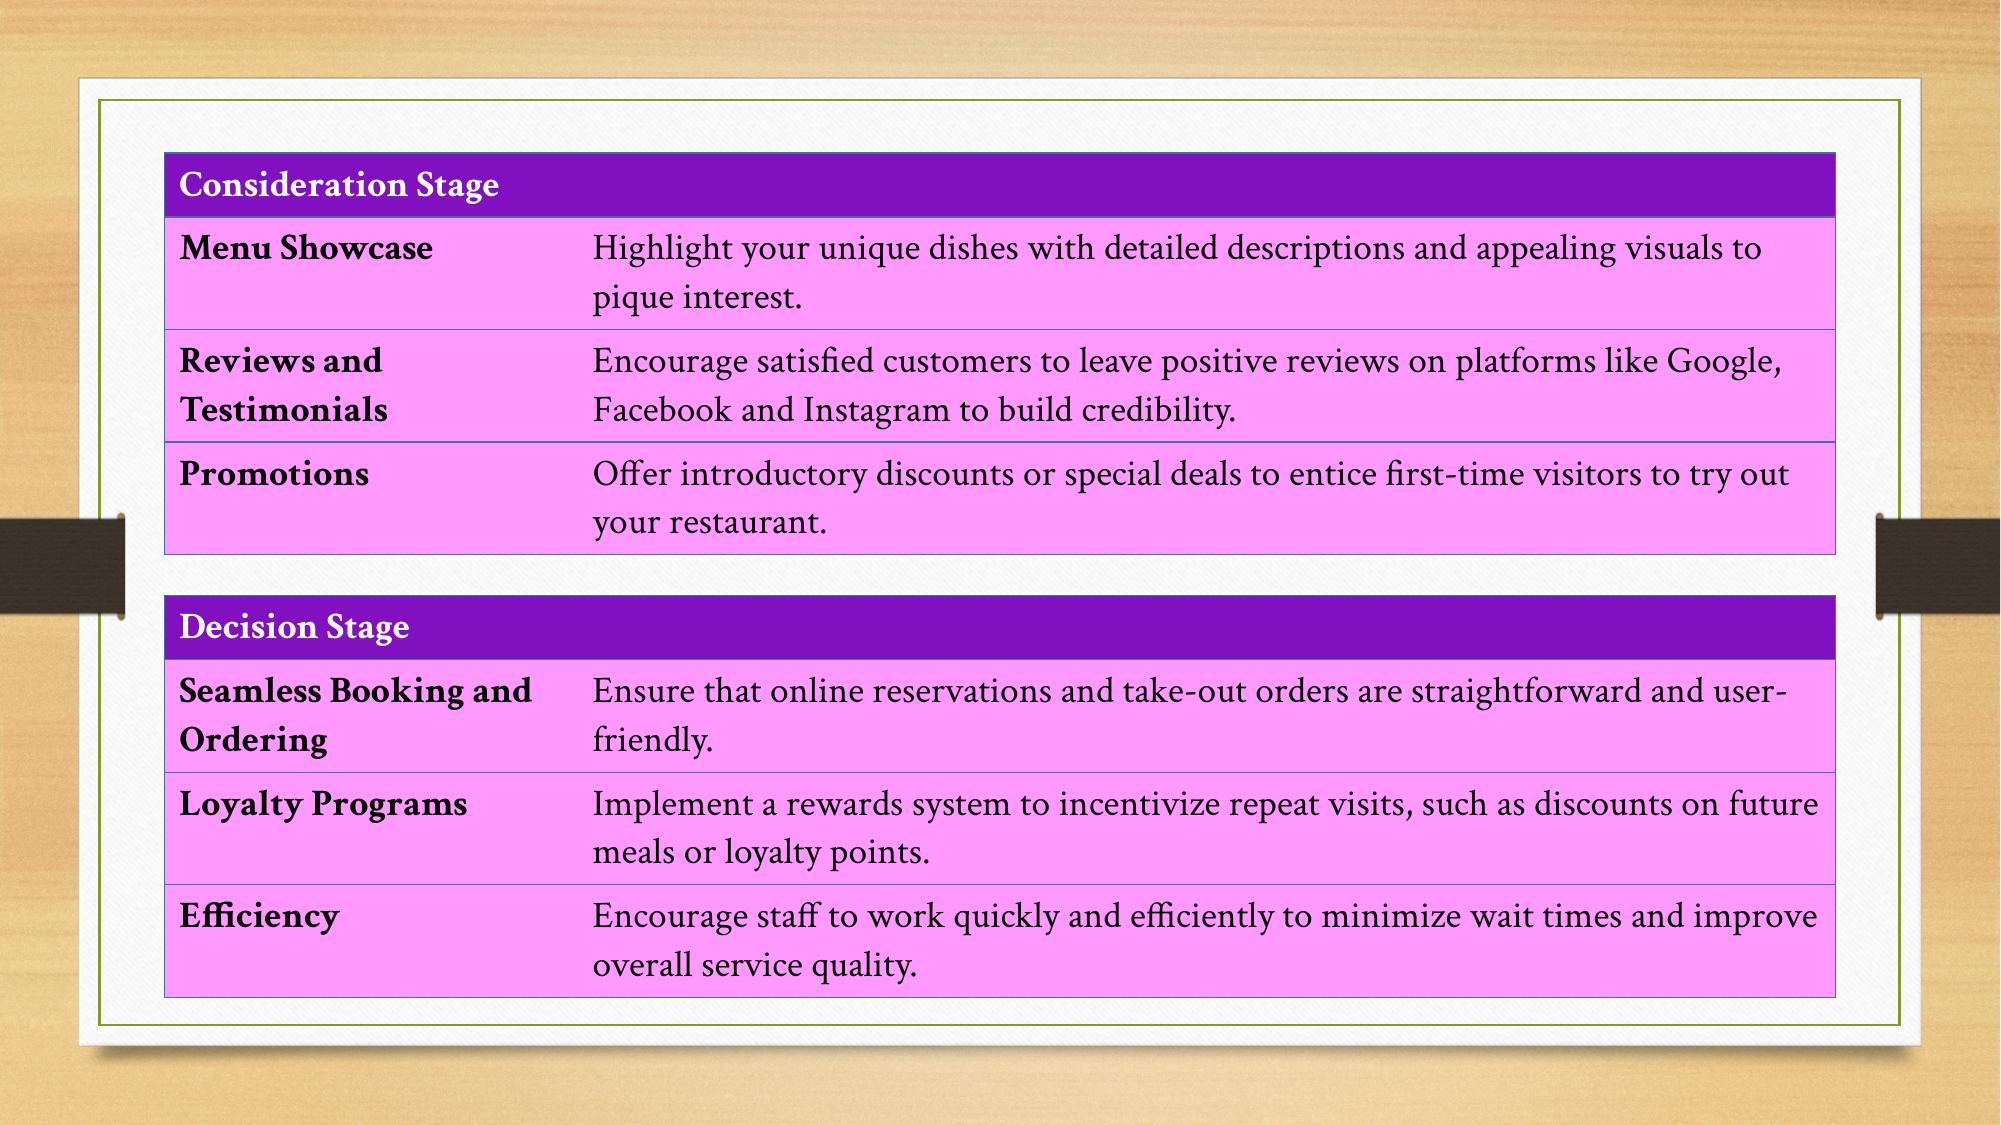

| Consideration Stage |  |
| --- | --- |
| Menu Showcase | Highlight your unique dishes with detailed descriptions and appealing visuals to pique interest. |
| Reviews and Testimonials | Encourage satisfied customers to leave positive reviews on platforms like Google, Facebook and Instagram to build credibility. |
| Promotions | Offer introductory discounts or special deals to entice first-time visitors to try out your restaurant. |
| Decision Stage |  |
| --- | --- |
| Seamless Booking and Ordering | Ensure that online reservations and take-out orders are straightforward and user-friendly. |
| Loyalty Programs | Implement a rewards system to incentivize repeat visits, such as discounts on future meals or loyalty points. |
| Efficiency | Encourage staff to work quickly and efficiently to minimize wait times and improve overall service quality. |